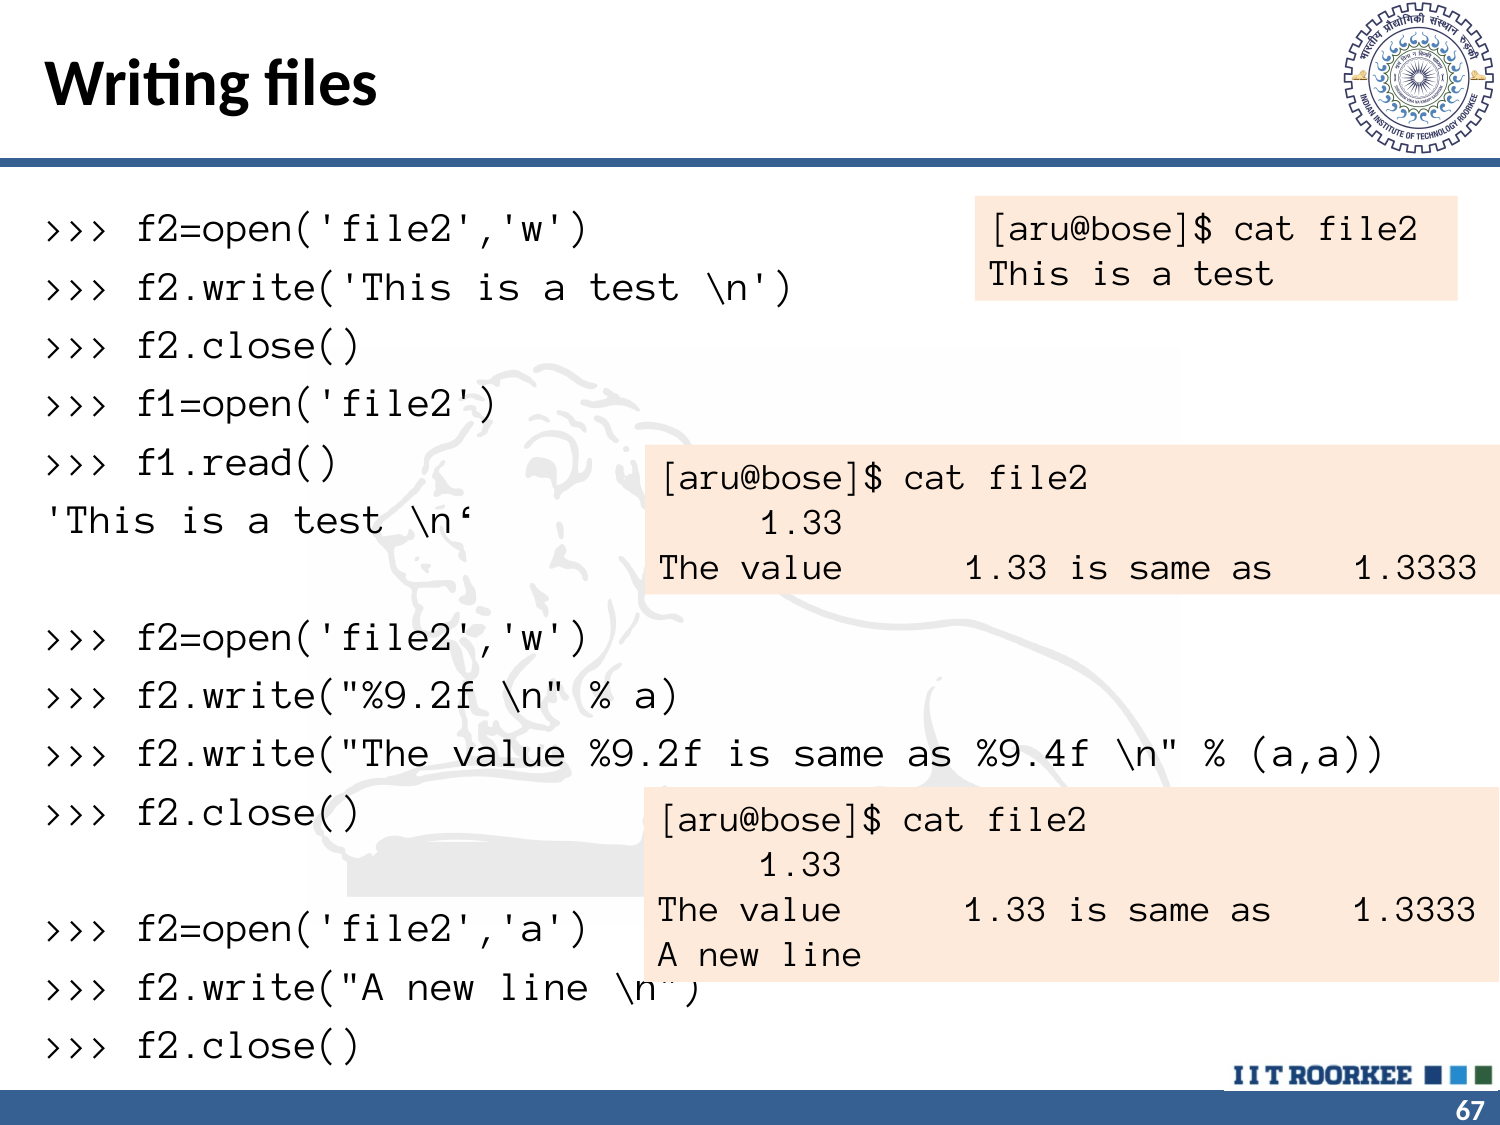

# Writing files
>>> f2=open('file2','w')
>>> f2.write('This is a test \n')
>>> f2.close()
>>> f1=open('file2')
>>> f1.read()
'This is a test \n‘

>>> f2=open('file2','w')
>>> f2.write("%9.2f \n" % a)
>>> f2.write("The value %9.2f is same as %9.4f \n" % (a,a))
>>> f2.close()

>>> f2=open('file2','a')
>>> f2.write("A new line \n")
>>> f2.close()

[aru@bose]$ cat file2
This is a test
[aru@bose]$ cat file2
     1.33
The value      1.33 is same as    1.3333
[aru@bose]$ cat file2
     1.33
The value      1.33 is same as    1.3333
A new line